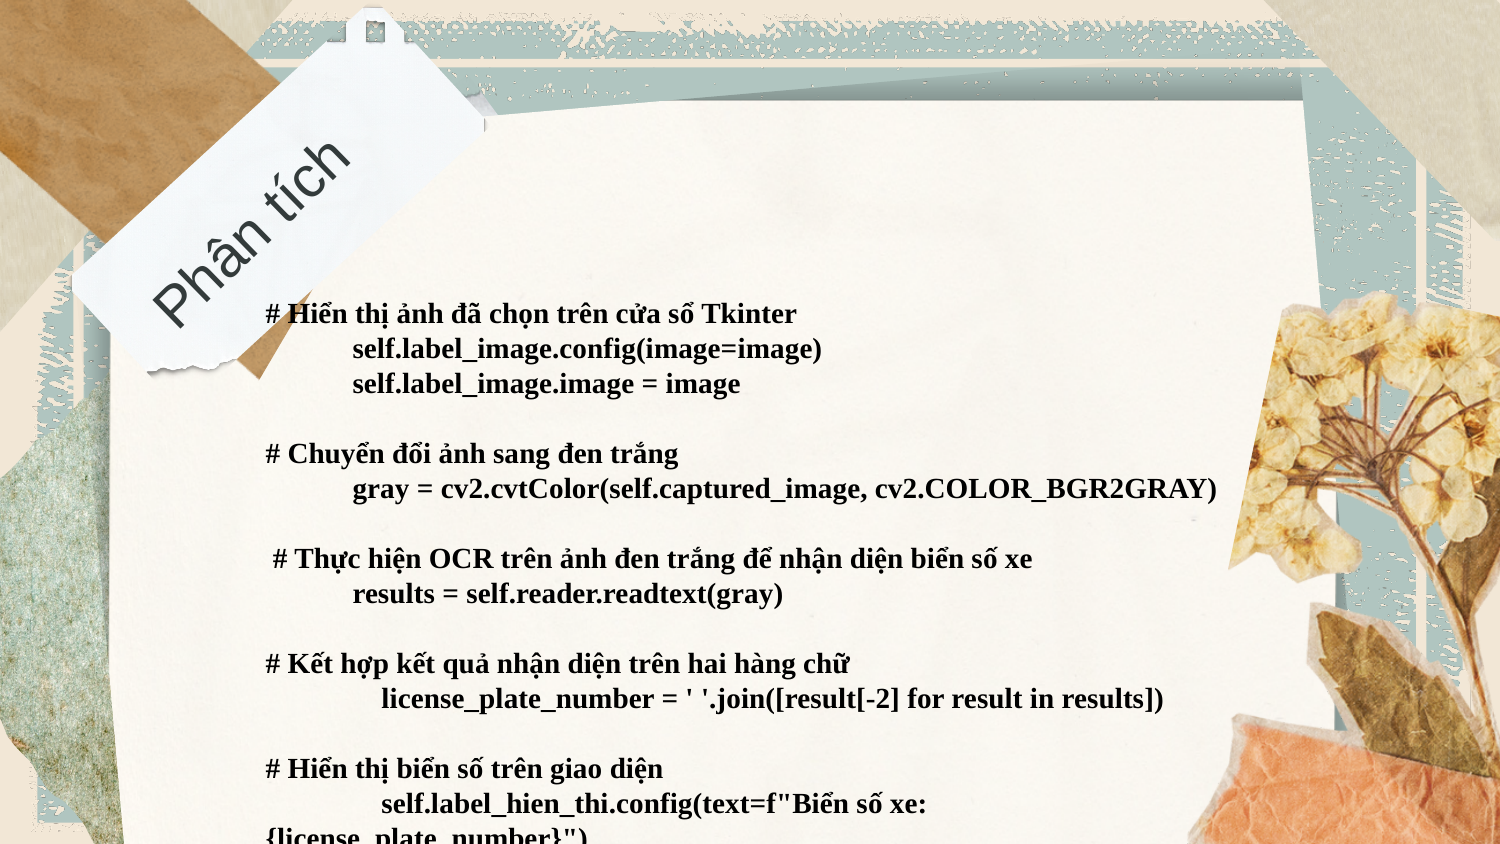

Phân tích

# Hiển thị ảnh đã chọn trên cửa sổ Tkinter
            self.label_image.config(image=image)
            self.label_image.image = image

# Chuyển đổi ảnh sang đen trắng
            gray = cv2.cvtColor(self.captured_image, cv2.COLOR_BGR2GRAY)

 # Thực hiện OCR trên ảnh đen trắng để nhận diện biển số xe
            results = self.reader.readtext(gray)

# Kết hợp kết quả nhận diện trên hai hàng chữ
                license_plate_number = ' '.join([result[-2] for result in results])

# Hiển thị biển số trên giao diện
                self.label_hien_thi.config(text=f"Biển số xe:{license_plate_number}")